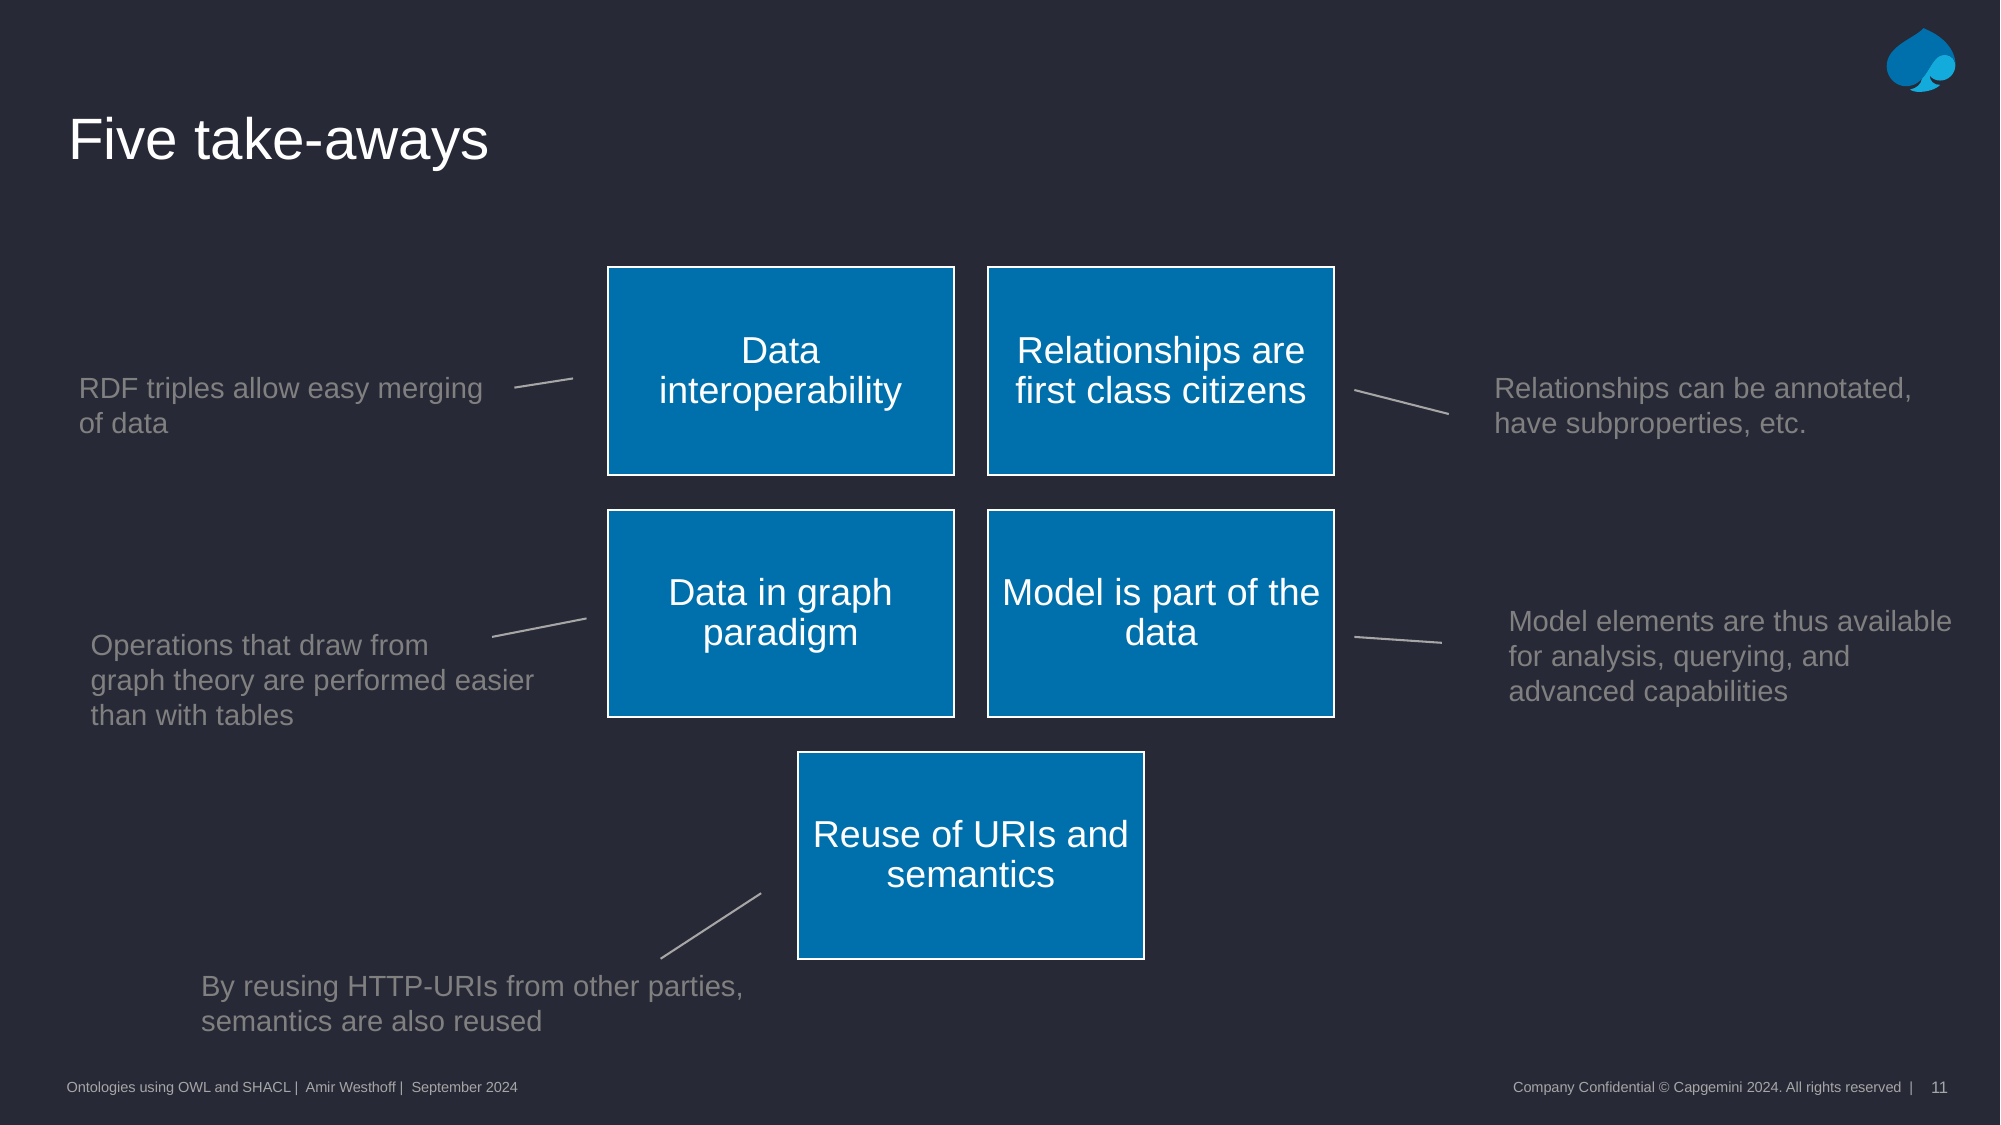

# Five take-aways
Data interoperability
Relationships are first class citizens
Data in graph paradigm
Model is part of the data
Reuse of URIs and semantics
Relationships can be annotated,
have subproperties, etc.
RDF triples allow easy merging
of data
Model elements are thus available
for analysis, querying, and
advanced capabilities
Operations that draw from
graph theory are performed easier
than with tables
By reusing HTTP-URIs from other parties,
semantics are also reused